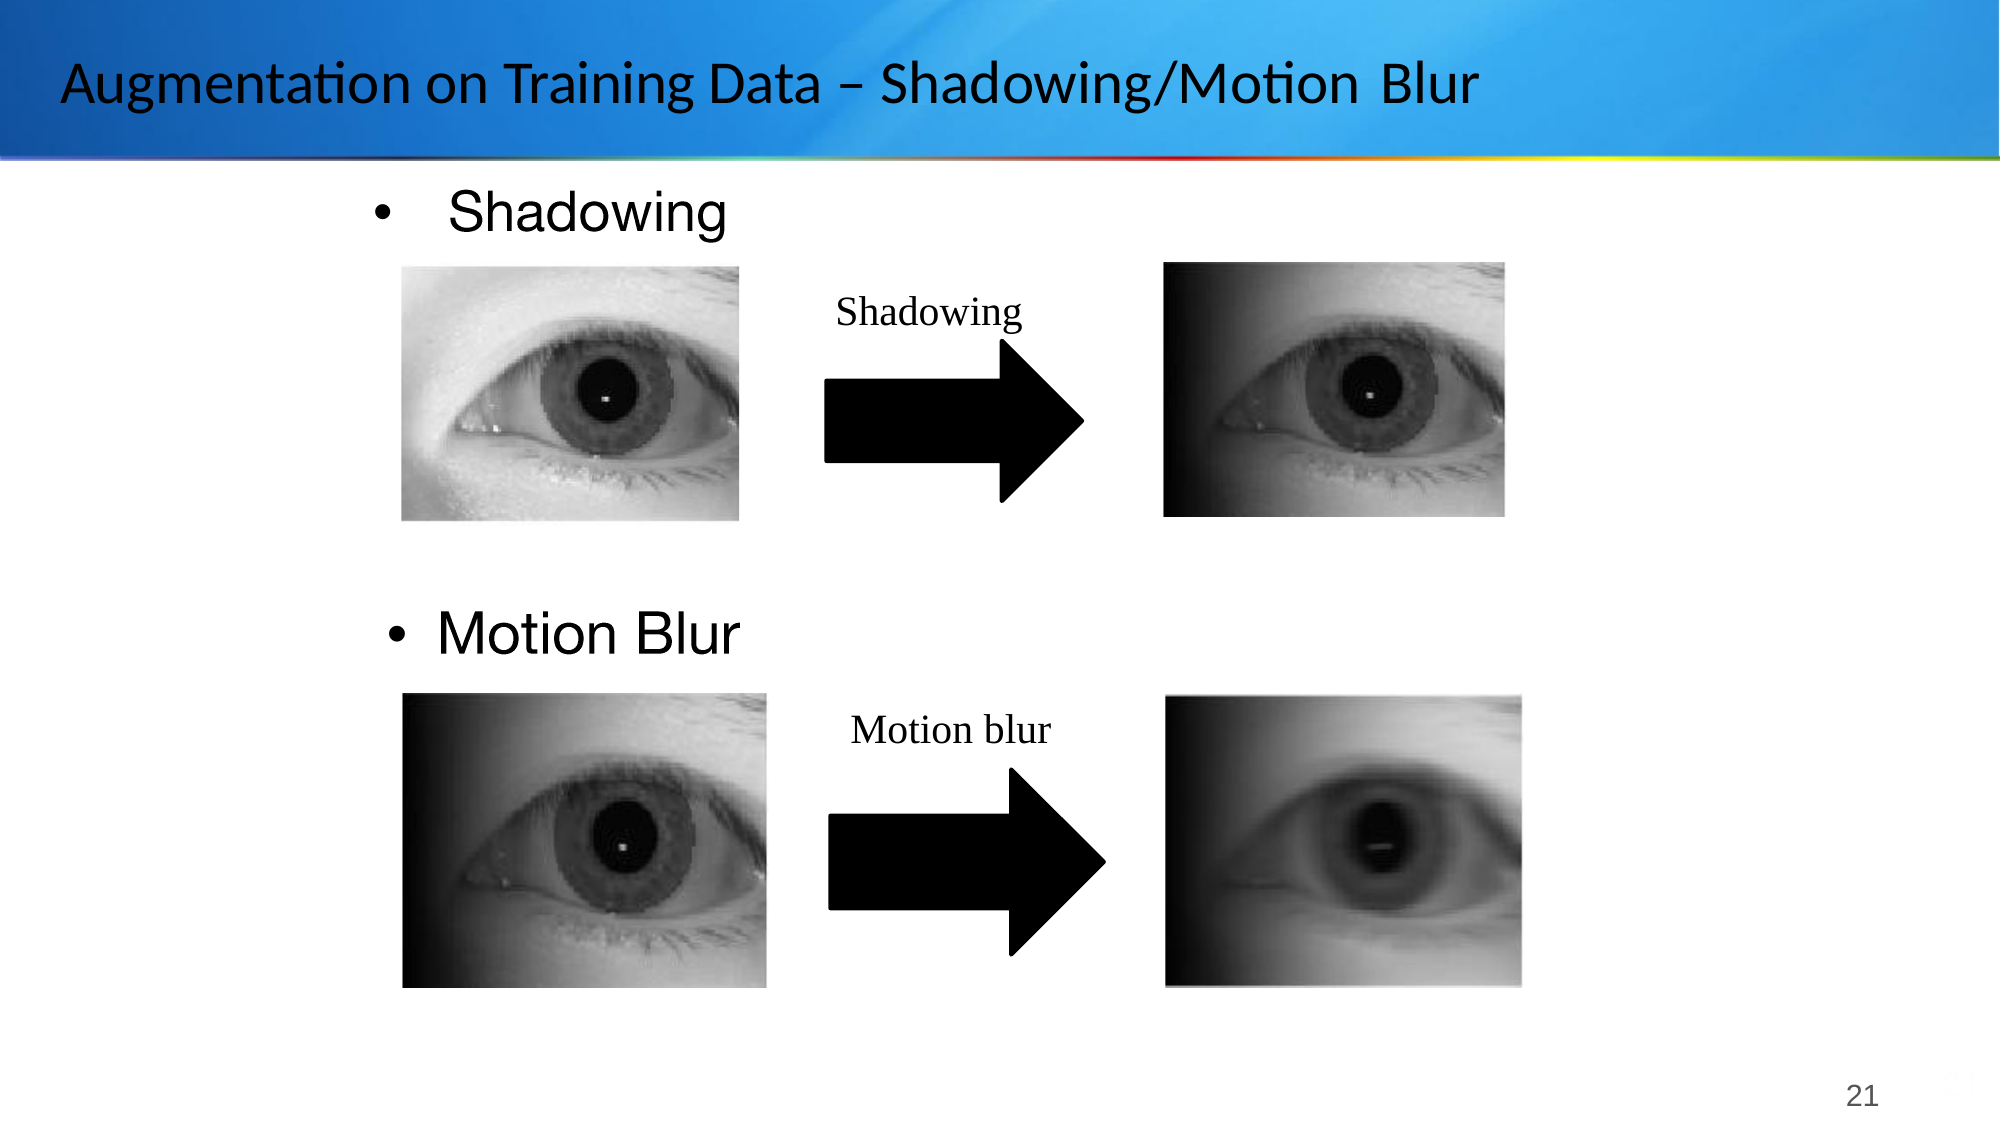

# Augmentation on Training Data – Shadowing/Motion Blur
•

Shadowing

•

Motion blur

21